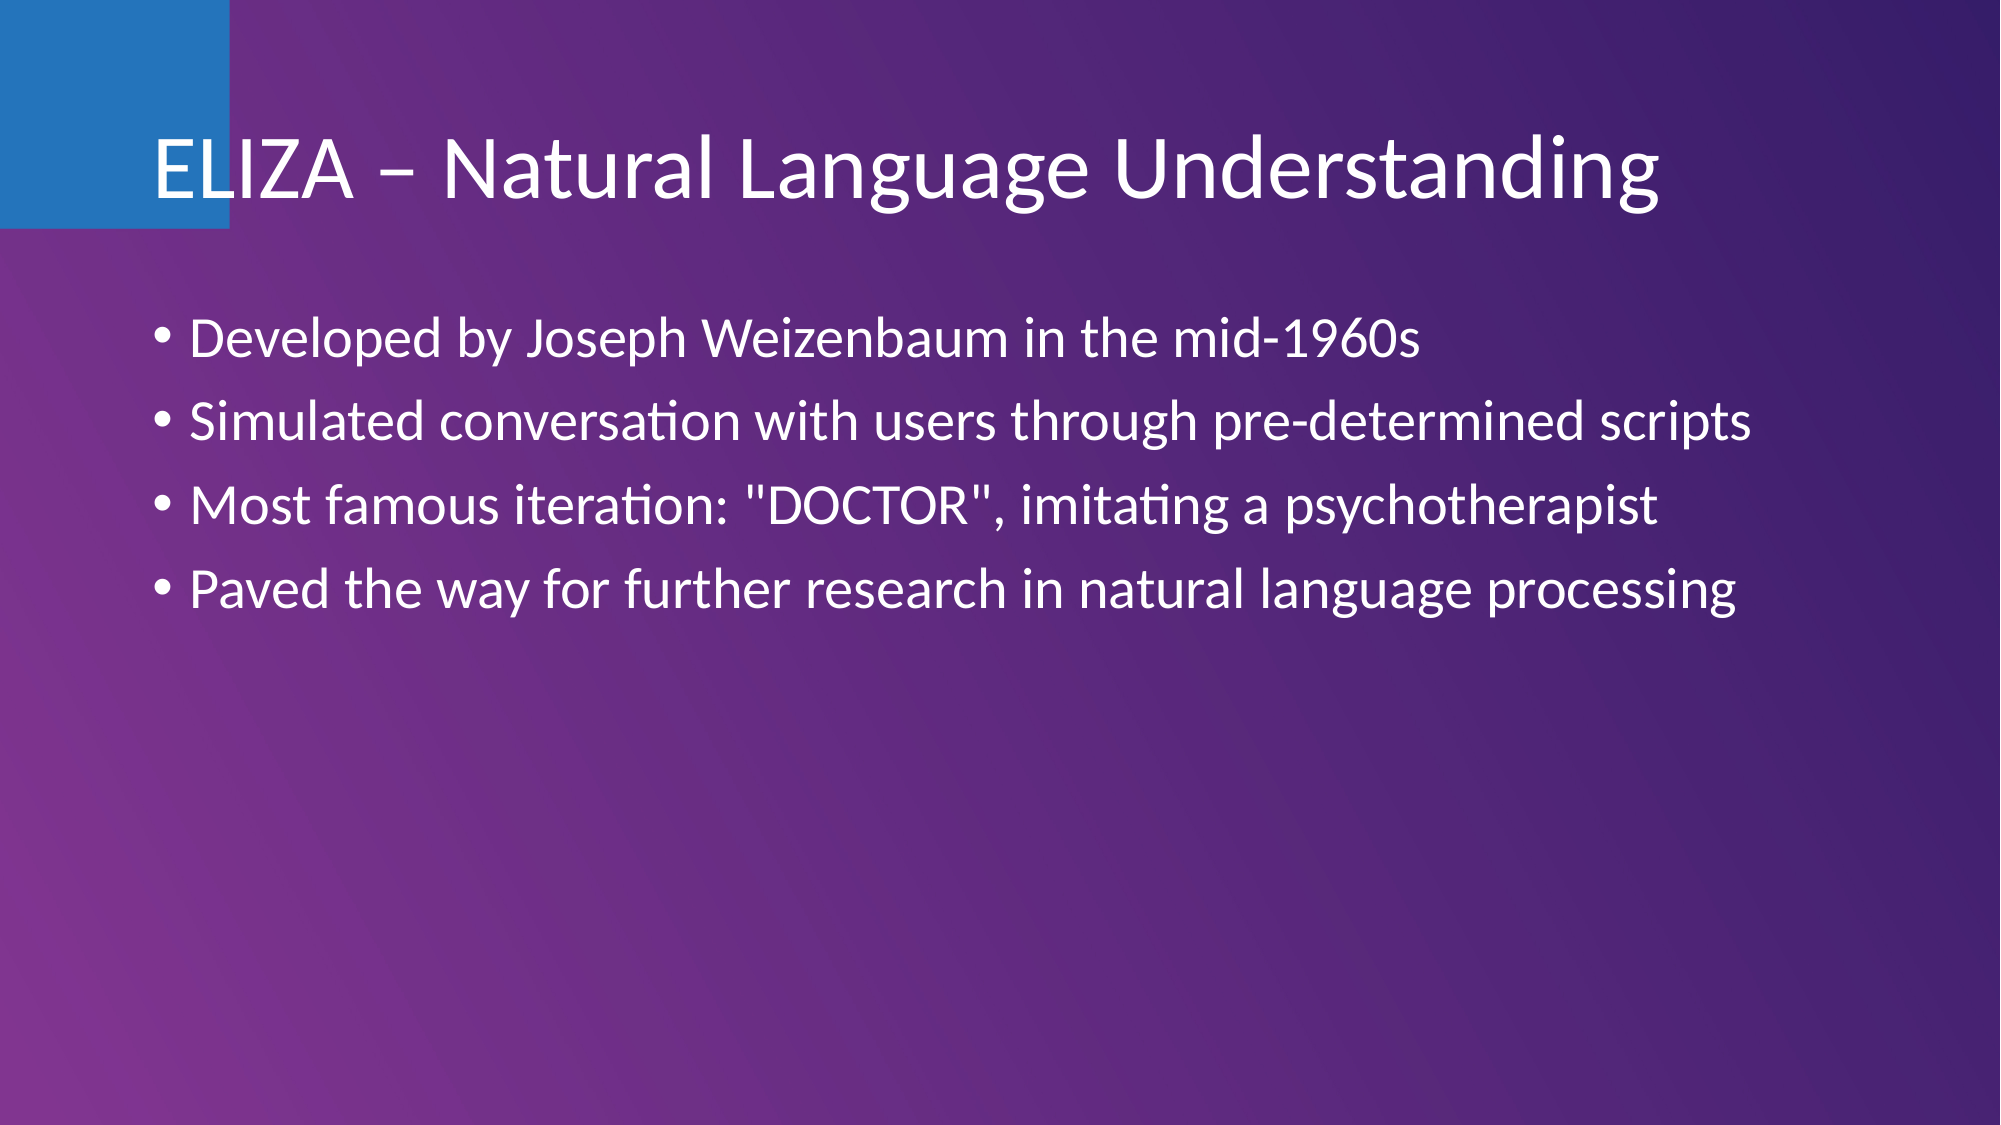

# ELIZA – Natural Language Understanding
Developed by Joseph Weizenbaum in the mid-1960s
Simulated conversation with users through pre-determined scripts
Most famous iteration: "DOCTOR", imitating a psychotherapist
Paved the way for further research in natural language processing